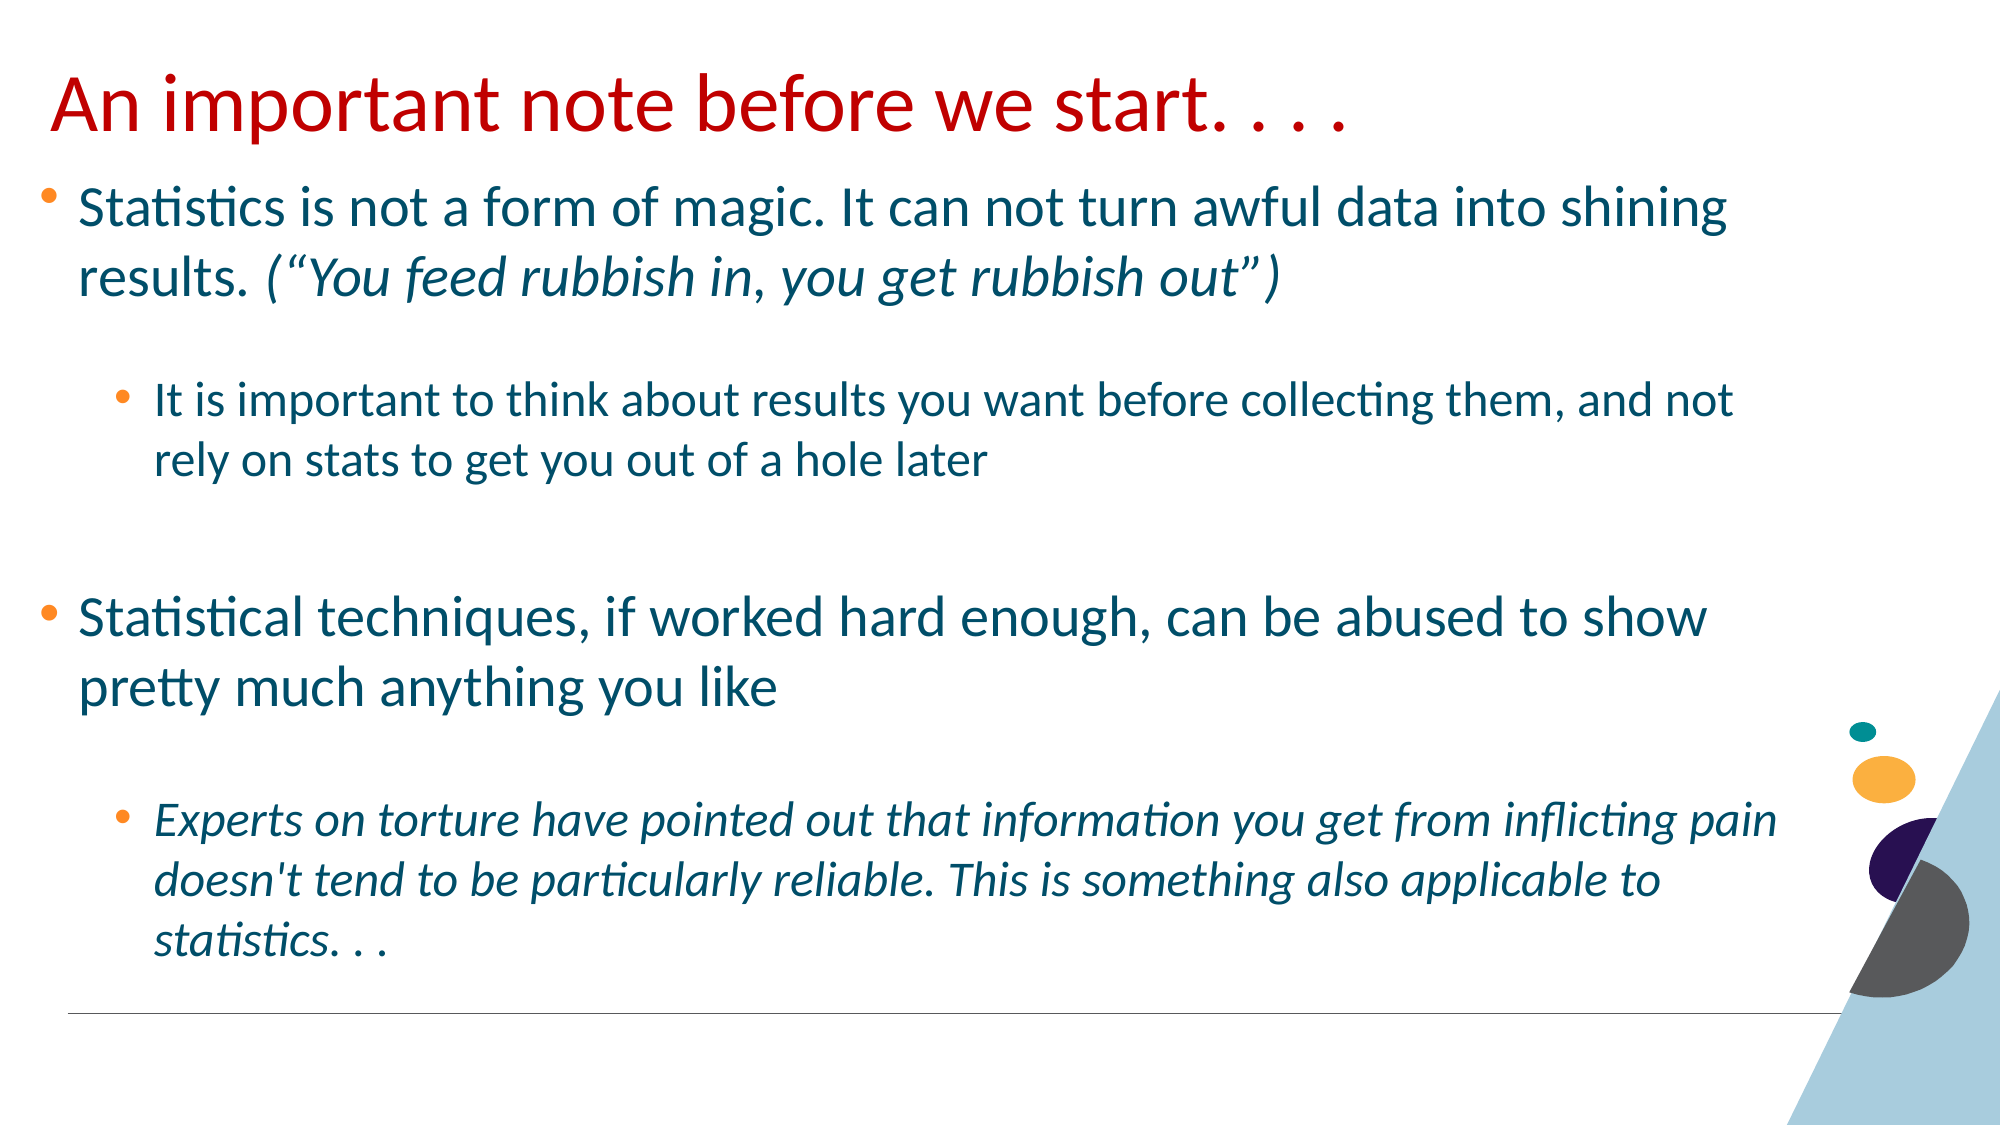

# An important note before we start. . . .
Statistics is not a form of magic. It can not turn awful data into shining results. (“You feed rubbish in, you get rubbish out”)

It is important to think about results you want before collecting them, and not rely on stats to get you out of a hole later

Statistical techniques, if worked hard enough, can be abused to show pretty much anything you like

Experts on torture have pointed out that information you get from inflicting pain doesn't tend to be particularly reliable. This is something also applicable to statistics. . .